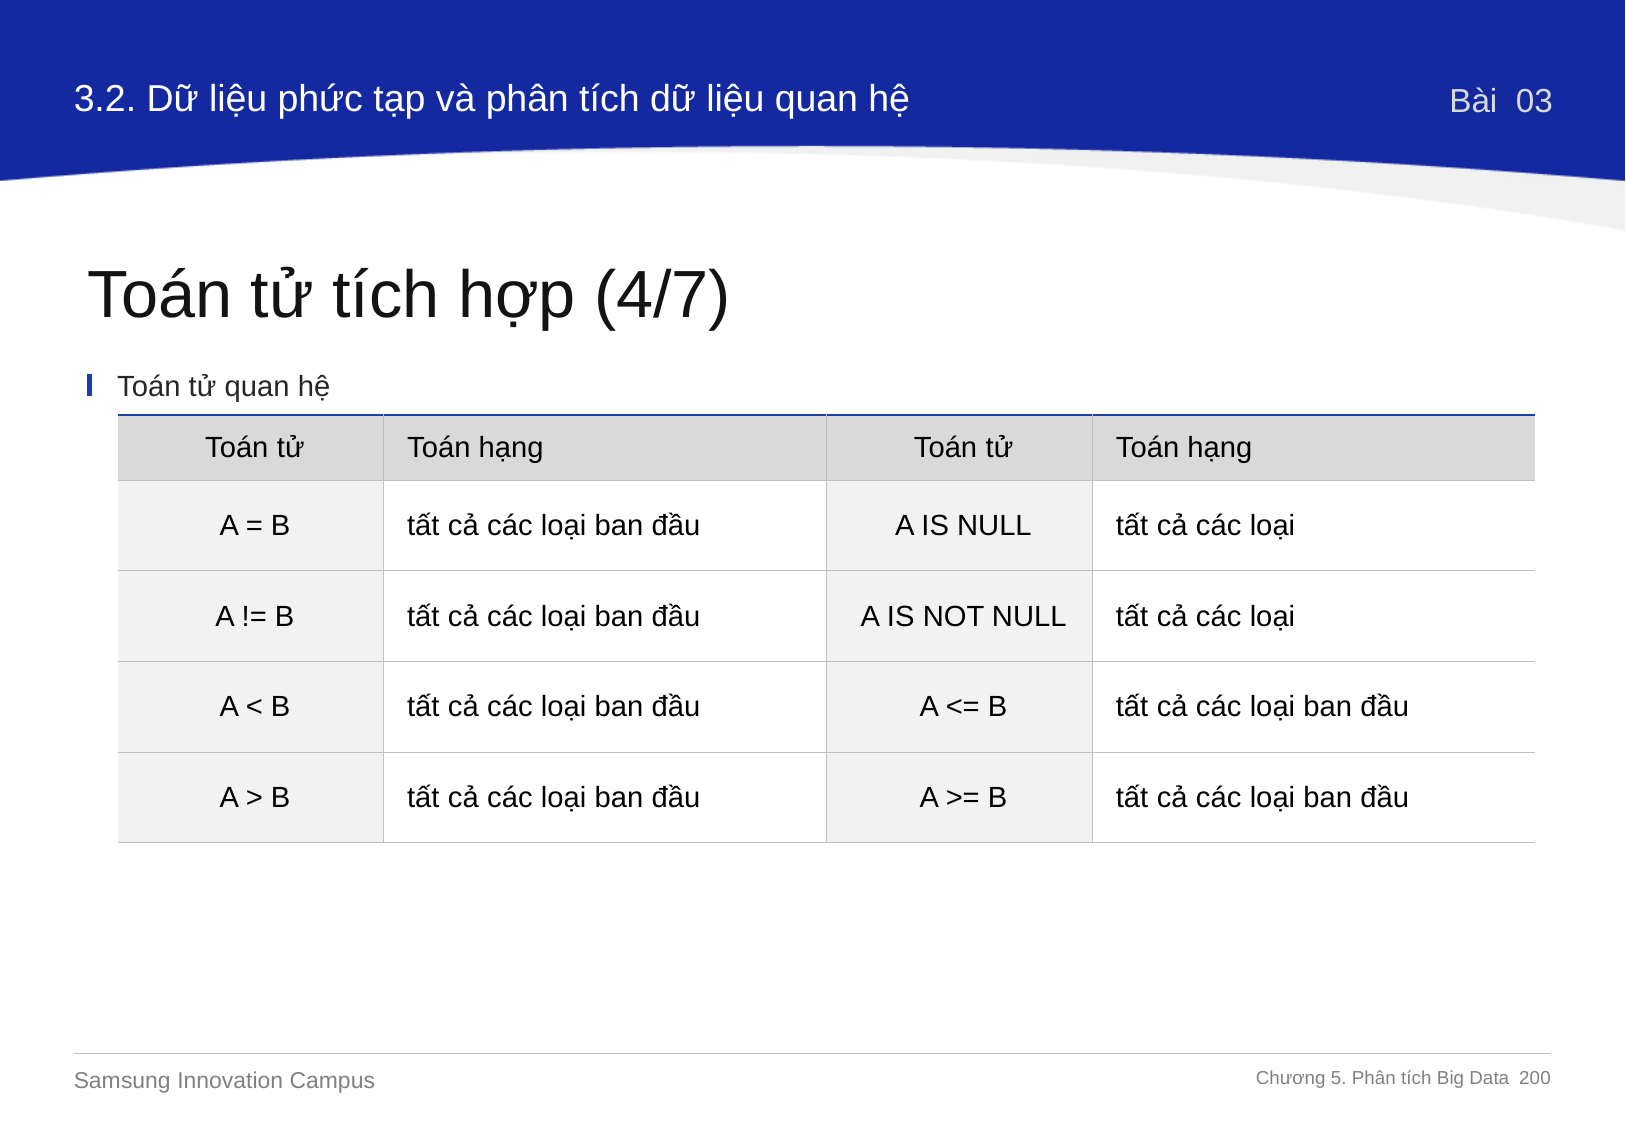

3.2. Dữ liệu phức tạp và phân tích dữ liệu quan hệ
Bài  03
Toán tử tích hợp (4/7)
Toán tử quan hệ
| Toán tử | Toán hạng | Toán tử | Toán hạng |
| --- | --- | --- | --- |
| A = B | tất cả các loại ban đầu | A IS NULL | tất cả các loại |
| A != B | tất cả các loại ban đầu | A IS NOT NULL | tất cả các loại |
| A < B | tất cả các loại ban đầu | A <= B | tất cả các loại ban đầu |
| A > B | tất cả các loại ban đầu | A >= B | tất cả các loại ban đầu |